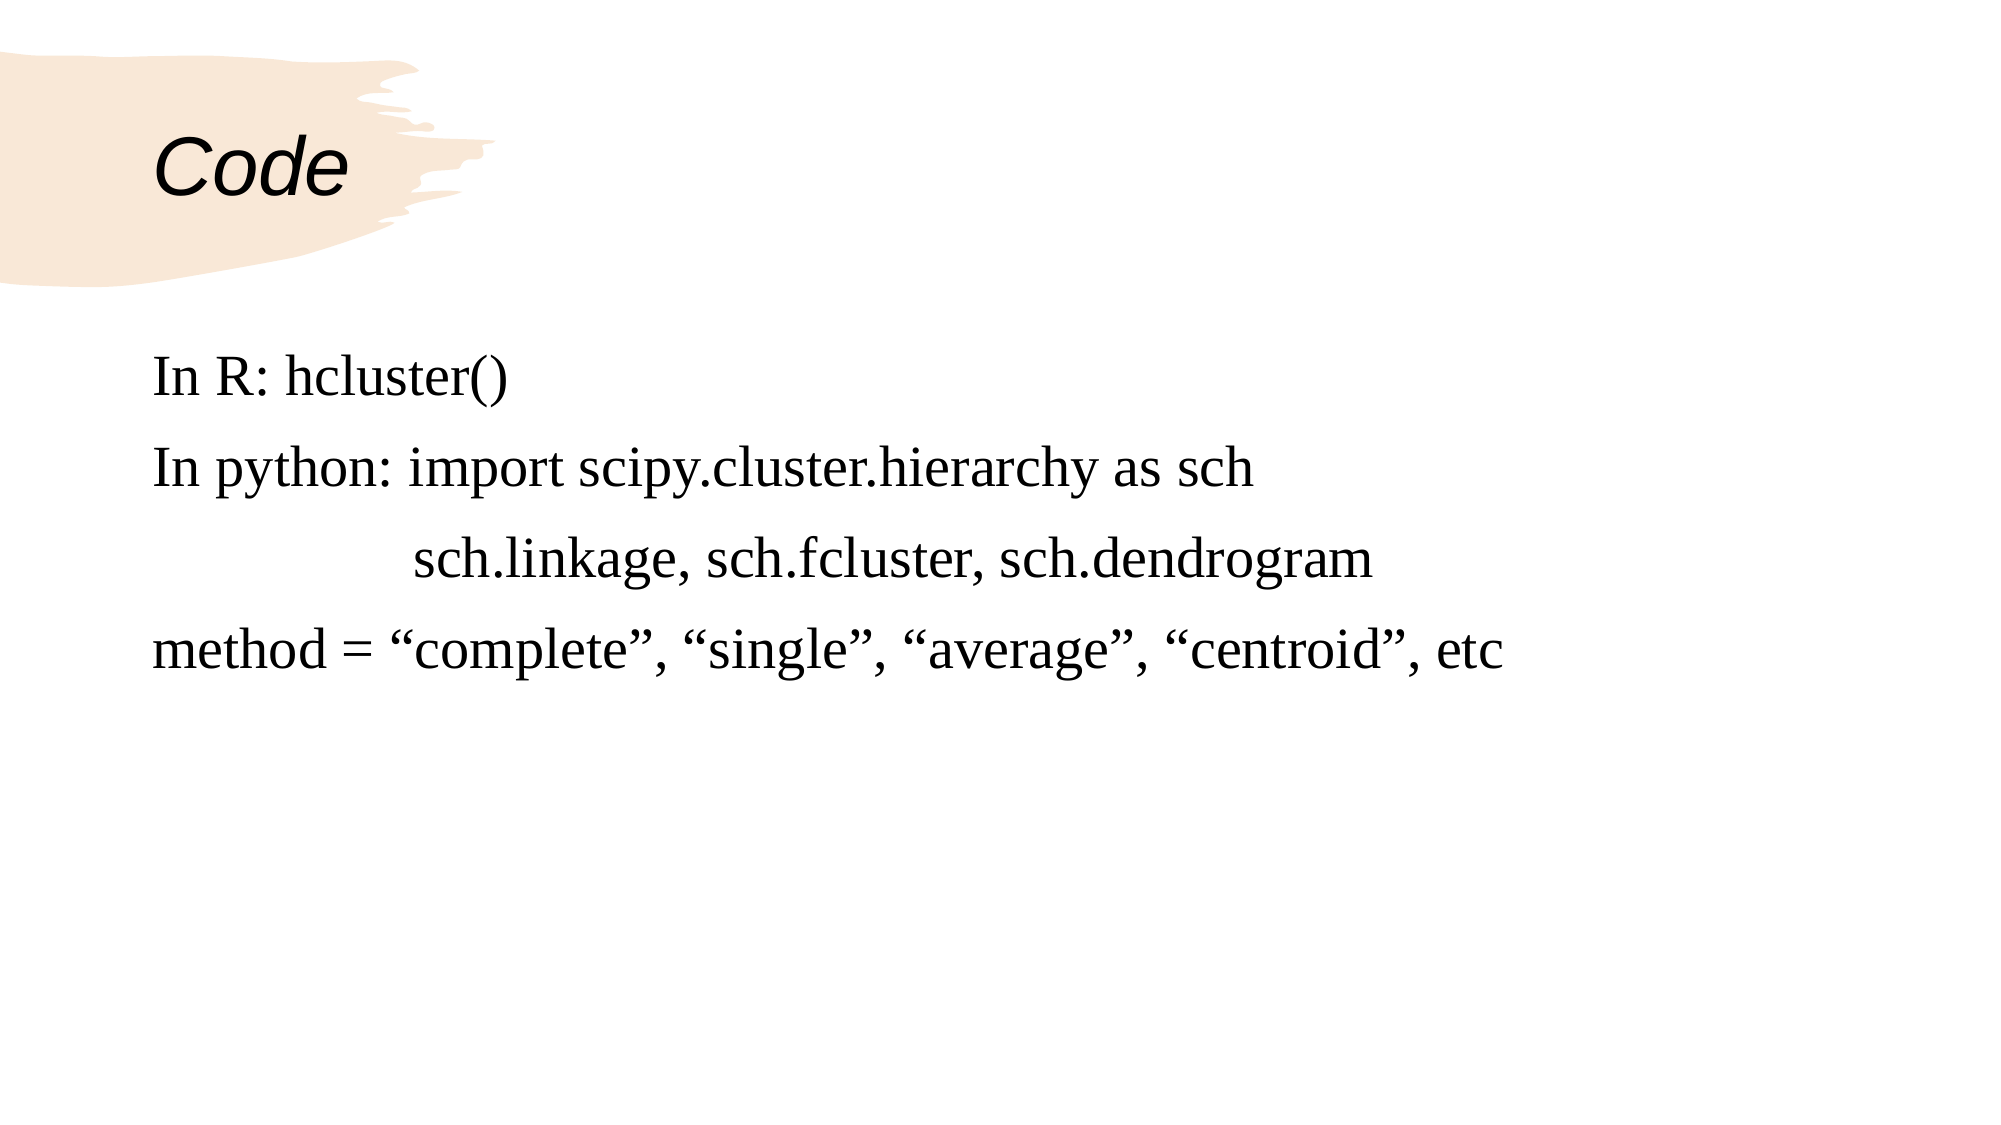

# Code
In R: hcluster()
In python: import scipy.cluster.hierarchy as sch
                  sch.linkage, sch.fcluster, sch.dendrogram
method = “complete”, “single”, “average”, “centroid”, etc